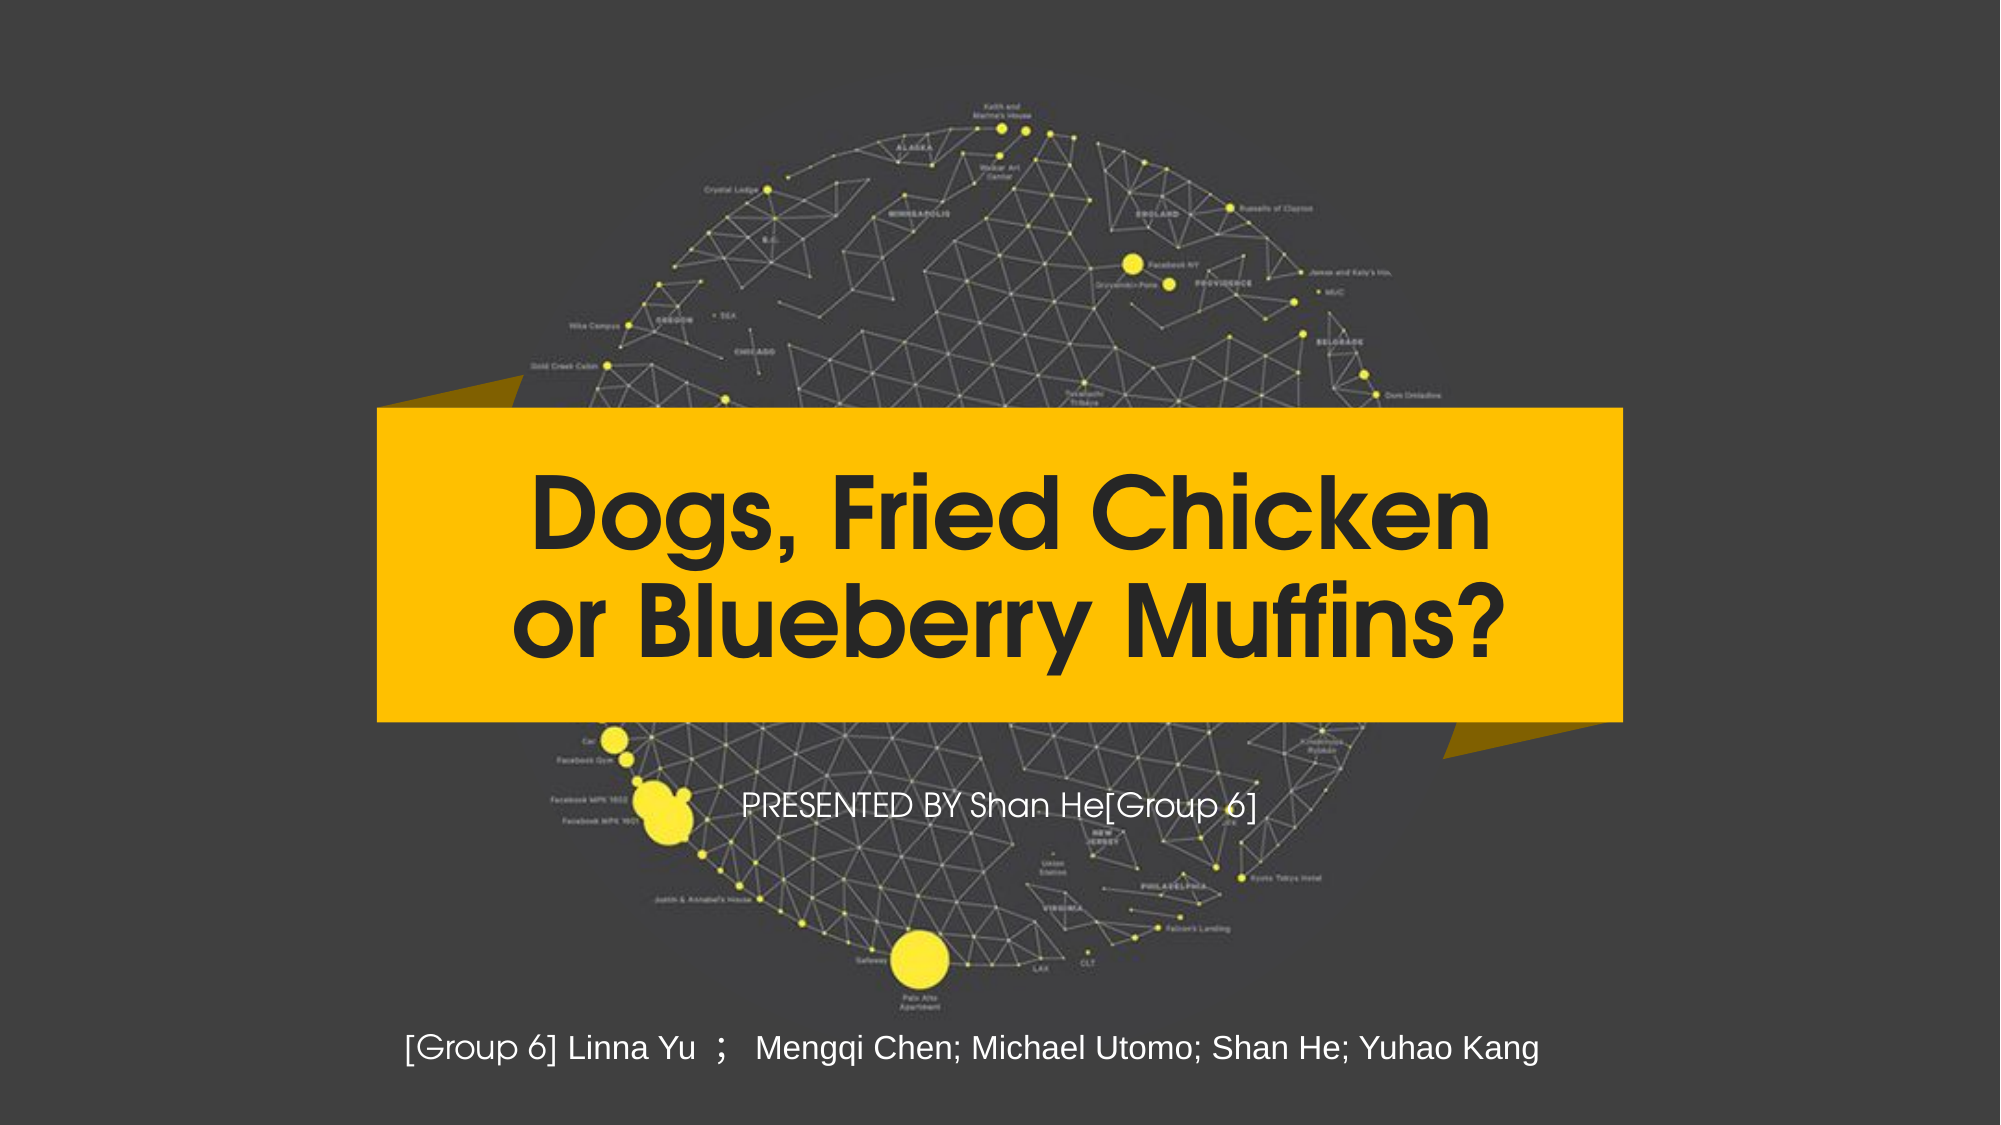

Dogs, Fried Chicken or Blueberry Muffins?
PRESENTED BY Shan He[Group 6]
[Group 6] Linna Yu ；Mengqi Chen; Michael Utomo; Shan He; Yuhao Kang